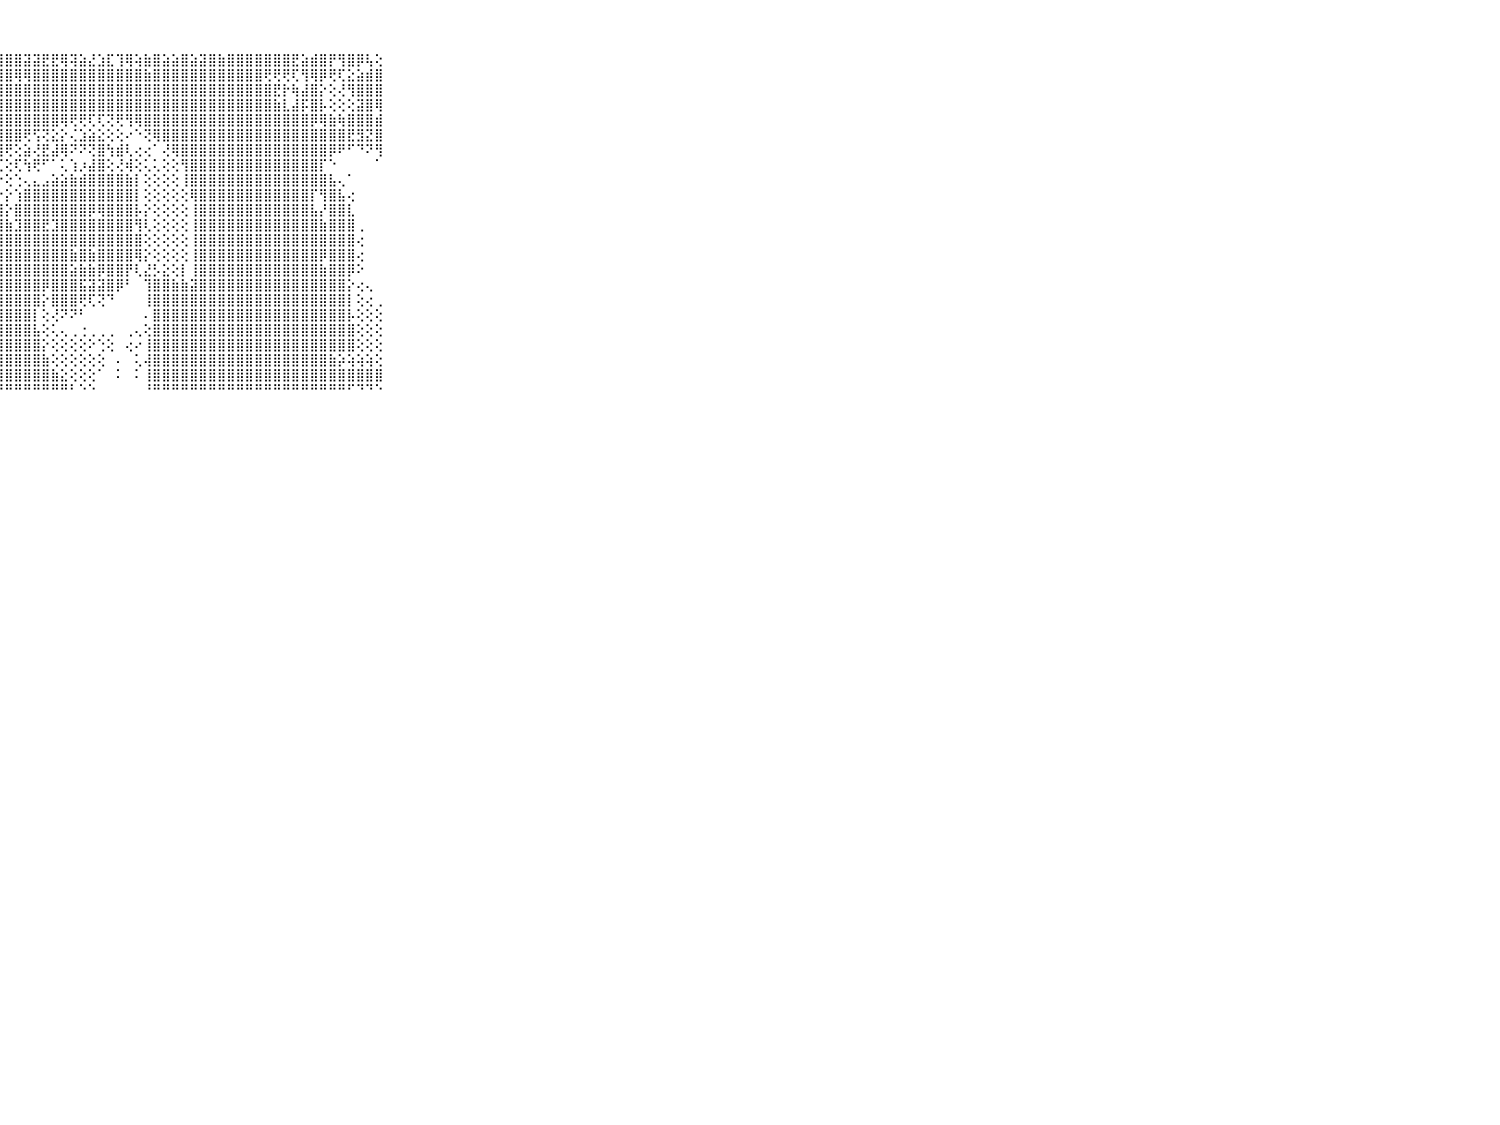

⠀⠀⠀⠀⠀⠀⠀⠀⠀⠀⠀⣷⣿⣿⣿⣿⣿⣿⣿⣿⣿⣿⣿⣿⣿⣿⣿⣿⣿⣿⣽⣽⣟⣟⢿⢽⣵⣜⣱⣏⢹⢿⢵⣷⣿⣵⣵⣿⣵⣽⣿⣷⣿⣿⣿⣿⣿⣿⣿⣟⣵⣾⣿⡟⢻⣿⡿⢧⢕⠀⠀⠀⠀⠀⠀⠀⠀⠀⠀⠀⠀
⠀⠀⠀⠀⠀⠀⠀⠀⠀⠀⠀⣿⣿⣿⣿⣿⣿⣿⣿⣿⣿⣿⣿⣿⣽⣿⣿⣿⣿⢿⢿⣿⣿⣿⣿⣿⣿⣿⣿⣿⣿⣿⣿⣷⣿⣿⣿⣿⣿⣿⣿⣿⣿⣿⣿⣿⢟⢟⢟⢏⢻⢿⡿⢟⢏⣕⣵⣾⣿⠀⠀⠀⠀⠀⠀⠀⠀⠀⠀⠀⠀
⠀⠀⠀⠀⠀⠀⠀⠀⠀⠀⠀⣿⣿⣿⣿⣿⣿⣿⣿⣿⣿⣿⣿⣿⣿⣿⣿⣿⣿⣿⣿⣿⣿⣿⣿⣿⣿⣿⣿⣿⣿⣿⣿⣿⣿⣿⣿⣿⣿⣿⣿⣿⣿⣿⣿⣿⣿⣟⡗⢷⣼⣿⡕⢕⢜⢻⣿⣿⣿⠀⠀⠀⠀⠀⠀⠀⠀⠀⠀⠀⠀
⠀⠀⠀⠀⠀⠀⠀⠀⠀⠀⠀⣿⣿⣿⣿⣿⣿⣿⣿⣿⣿⣿⣿⣿⣿⣿⣿⣿⣿⣿⣿⣿⣿⣿⣿⣿⣿⣿⣿⣿⣿⣿⣿⣿⣿⣿⣿⣿⣿⣿⣿⣿⣿⣿⣿⣿⣿⣷⣇⣼⡯⣿⡧⢕⢕⢕⣽⣿⢿⠀⠀⠀⠀⠀⠀⠀⠀⠀⠀⠀⠀
⠀⠀⠀⠀⠀⠀⠀⠀⠀⠀⠀⣿⣿⣿⣿⣿⣿⣿⣿⣿⣿⣿⣿⣿⣿⣿⣿⣿⣿⣿⣿⣿⣿⣿⢿⢟⢟⢏⢏⢝⢟⢻⢿⣿⣿⣿⣿⣿⣿⣿⣿⣿⣿⣿⣿⣿⣿⣿⣿⣿⣿⡿⢿⣷⢷⣿⣿⣿⣾⠀⠀⠀⠀⠀⠀⠀⠀⠀⠀⠀⠀
⠀⠀⠀⠀⠀⠀⠀⠀⠀⠀⠀⣿⣿⣿⣿⣿⣿⣿⣿⣿⣿⣿⣿⣿⣿⣿⣿⣿⣿⣿⢟⢫⢝⣕⡕⢌⣱⣵⣕⢕⢕⠔⠑⢝⢿⣿⣿⣿⣿⣿⣿⣿⣿⣿⣿⣿⣿⣿⣿⣿⣿⣿⣿⣿⣿⣟⣻⣝⣿⠀⠀⠀⠀⠀⠀⠀⠀⠀⠀⠀⠀
⠀⠀⠀⠀⠀⠀⠀⠀⠀⠀⠀⣿⣿⣿⣿⣿⣿⣿⣿⣿⣿⣿⣿⣿⣿⣿⣿⣿⢟⢕⣵⢜⣟⣼⢿⠝⠝⢝⣿⢳⣾⢇⢔⢔⠁⢜⢿⣿⣿⣿⣿⣿⣿⣿⣿⣿⣿⣿⣿⣿⣿⣿⣿⡿⠟⠋⠙⠝⢻⠀⠀⠀⠀⠀⠀⠀⠀⠀⠀⠀⠀
⠀⠀⠀⠀⠀⠀⠀⠀⠀⠀⠀⣿⣿⣿⣿⣿⣿⣿⣿⣿⣿⣿⣿⣿⣿⣿⣿⢏⢕⢏⢳⢟⠋⠁⢅⢱⡰⣼⣿⢕⢜⢾⢕⢅⢅⢕⢕⢻⣿⣿⣿⣿⣿⣿⣿⣿⣿⣿⣿⣿⣿⣿⡏⠑⠀⠀⠀⠀⠁⠀⠀⠀⠀⠀⠀⠀⠀⠀⠀⠀⠀
⠀⠀⠀⠀⠀⠀⠀⠀⠀⠀⠀⣿⣿⣿⣿⣿⣿⣿⣿⣿⣿⣿⣿⣿⣿⣿⣏⡕⢕⢑⢄⣄⣠⣵⣵⣷⣾⣿⣿⣿⣿⣷⡇⢕⢕⢕⢕⢸⣿⣿⣿⣿⣿⣿⣿⣿⣿⣿⣿⣿⣿⣿⣿⣧⢄⠁⠀⠀⠀⠀⠀⠀⠀⠀⠀⠀⠀⠀⠀⠀⠀
⠀⠀⠀⠀⠀⠀⠀⠀⠀⠀⠀⣿⣿⣿⣿⣿⣿⣿⣿⣿⣿⣿⣿⣿⣿⣿⣿⡗⡕⢱⣿⣿⣿⣿⣿⣿⣿⣿⣿⣿⣿⣿⡇⢕⢕⢕⢕⢕⢿⣿⣿⣿⣿⣿⣿⣿⣿⣿⣿⣿⣿⡏⢻⣿⣧⢔⠀⠀⠀⠀⠀⠀⠀⠀⠀⠀⠀⠀⠀⠀⠀
⠀⠀⠀⠀⠀⠀⠀⠀⠀⠀⠀⣿⣿⣿⣿⣿⣿⣿⣿⣿⣿⣿⣿⣿⣿⣿⣿⣿⡕⣿⣿⣿⣿⣿⣿⣿⣿⡿⢿⣿⣿⣿⡧⡕⢕⢕⢕⢕⢸⣿⣿⣿⣿⣿⣿⣿⣿⣿⣿⣿⣿⣧⡜⣿⣿⣇⠀⠀⠀⠀⠀⠀⠀⠀⠀⠀⠀⠀⠀⠀⠀
⠀⠀⠀⠀⠀⠀⠀⠀⠀⠀⠀⣿⣿⣿⣿⣿⣿⣿⣿⣿⣿⣿⣿⣿⣿⣿⣿⣿⣷⣹⣿⣿⣟⣹⣿⣿⣿⣿⣿⣿⣿⣿⢻⢇⢕⢕⢕⢕⢸⣿⣿⣿⣿⣿⣿⣿⣿⣿⣿⣿⣿⣿⣷⣿⣿⣿⢀⠀⠀⠀⠀⠀⠀⠀⠀⠀⠀⠀⠀⠀⠀
⠀⠀⠀⠀⠀⠀⠀⠀⠀⠀⠀⣿⣿⣿⣿⣿⣿⣿⣿⣿⣿⣿⣿⣿⣿⣿⣿⣿⣿⣿⣿⣿⣿⣿⣿⣿⣿⣿⣿⣿⣿⣿⣿⢕⢕⢕⢕⢕⢸⣿⣿⣿⣿⣿⣿⣿⣿⣿⣿⣿⣿⣿⣿⣿⣿⣿⢔⠀⠀⠀⠀⠀⠀⠀⠀⠀⠀⠀⠀⠀⠀
⠀⠀⠀⠀⠀⠀⠀⠀⠀⠀⠀⣿⣿⣿⣿⣿⣿⣿⣿⣿⣿⣿⣿⣿⣿⣿⣿⣿⣿⣿⣿⣿⣿⣿⣿⣷⣿⣷⣿⣿⣿⣿⢿⡕⢕⢕⢕⢕⢸⣿⣿⣿⣿⣿⣿⣿⣿⣿⣿⣿⣿⣿⡿⣿⣿⣿⢔⠀⠀⠀⠀⠀⠀⠀⠀⠀⠀⠀⠀⠀⠀
⠀⠀⠀⠀⠀⠀⠀⠀⠀⠀⠀⣿⣿⣿⣿⣿⣿⣿⣿⣿⣿⣿⣿⣿⣿⣿⣿⣿⣿⣿⣿⣿⣿⣿⣿⣵⣷⣷⡿⣿⣿⡟⢇⣜⡣⣕⢕⡇⢸⣿⣿⣿⣿⣿⣿⣿⣿⣿⣿⣿⣿⣿⣷⣿⣿⡿⠕⠀⠀⠀⠀⠀⠀⠀⠀⠀⠀⠀⠀⠀⠀
⠀⠀⠀⠀⠀⠀⠀⠀⠀⠀⠀⣿⣿⣿⣿⣿⣿⣿⣿⣿⣿⣿⣿⣿⣿⣿⣿⣿⣿⣿⣿⣿⡿⣿⣿⣿⣯⣽⣽⣿⡿⠃⠀⢹⣿⣿⣷⣷⣽⣿⣿⣿⣿⣿⣿⣿⣿⣿⣿⣿⣿⣿⣿⣿⣿⡕⢔⢄⠀⠀⠀⠀⠀⠀⠀⠀⠀⠀⠀⠀⠀
⠀⠀⠀⠀⠀⠀⠀⠀⠀⠀⠀⣿⣿⣿⣿⣿⣿⣿⣿⣿⣿⣿⣿⣿⣿⣿⣿⣿⣿⣿⣿⣿⡕⣿⣿⣿⢟⢏⢝⠙⠀⠀⠀⢸⣿⣿⣿⣿⣿⣿⣿⣿⣿⣿⣿⣿⣿⣿⣿⣿⣿⣿⣿⣿⣿⡇⢕⢔⢀⠀⠀⠀⠀⠀⠀⠀⠀⠀⠀⠀⠀
⠀⠀⠀⠀⠀⠀⠀⠀⠀⠀⠀⣿⣿⣿⣿⣿⣿⣿⣿⣿⣿⣿⣿⣿⣿⣿⣿⣿⣿⣿⣿⡇⢕⢜⠝⠝⠃⠀⠀⠀⠀⠀⠀⠄⣿⣿⣿⣿⣿⣿⣿⣿⣿⣿⣿⣿⣿⣿⣿⣿⣿⣿⣿⣿⣿⡧⢕⢕⢕⠀⠀⠀⠀⠀⠀⠀⠀⠀⠀⠀⠀
⠀⠀⠀⠀⠀⠀⠀⠀⠀⠀⠀⣿⣿⣿⣿⣿⣿⣿⣿⣿⣿⣿⣿⣿⣿⣿⣿⣿⣿⣿⣿⣧⢕⢅⢄⢀⢐⢀⢀⢀⠀⢀⢄⢕⣿⣿⣿⣿⣿⣿⣿⣿⣿⣿⣿⣿⣿⣿⣿⣿⣿⣿⣿⣿⣿⣿⢕⢕⢕⠀⠀⠀⠀⠀⠀⠀⠀⠀⠀⠀⠀
⠀⠀⠀⠀⠀⠀⠀⠀⠀⠀⠀⣿⣿⣿⣿⣿⣿⣿⣿⣿⣿⣿⣿⣿⣿⣿⣿⣿⣿⣿⣿⣿⡕⢕⢕⢕⢕⠕⢑⢕⠀⢔⠔⢸⣿⣿⣿⣿⣿⣿⣿⣿⣿⣿⣿⣿⣿⣿⣿⣿⣿⣿⣿⣿⣿⣿⢕⢕⢕⠀⠀⠀⠀⠀⠀⠀⠀⠀⠀⠀⠀
⠀⠀⠀⠀⠀⠀⠀⠀⠀⠀⠀⣿⣿⣿⣿⣿⣿⣿⣿⣿⣿⣿⣿⣿⣿⣿⣿⣿⣿⣿⣿⣿⣷⢕⢕⢕⢕⢕⢕⠀⠄⠀⢅⢼⣿⣿⣿⣿⣿⣿⣿⣿⣿⣿⣿⣿⣿⣿⣿⣿⣿⣿⣿⣷⡵⢵⢵⢵⢕⠀⠀⠀⠀⠀⠀⠀⠀⠀⠀⠀⠀
⠀⠀⠀⠀⠀⠀⠀⠀⠀⠀⠀⣿⣿⣿⣿⣿⣿⣿⣿⣿⣿⣿⣿⣿⣿⣿⣿⣿⣿⣿⣿⣿⣿⣷⣕⢕⢕⢕⠁⠀⠅⠀⠅⢸⣿⣿⣿⣿⣿⣿⣿⣿⣿⣿⣿⣿⣿⣿⣿⣿⣿⣿⣿⣿⣿⣿⣿⣿⣿⠀⠀⠀⠀⠀⠀⠀⠀⠀⠀⠀⠀
⠀⠀⠀⠀⠀⠀⠀⠀⠀⠀⠀⠛⠛⠛⠛⠛⠛⠛⠛⠛⠛⠛⠛⠛⠛⠛⠛⠛⠛⠛⠛⠛⠛⠛⠛⠃⠑⠑⠀⠀⠀⠀⠀⠘⠛⠛⠛⠛⠛⠛⠛⠛⠛⠛⠛⠛⠛⠛⠛⠛⠛⠛⠛⠛⠛⠋⠙⠙⠑⠀⠀⠀⠀⠀⠀⠀⠀⠀⠀⠀⠀